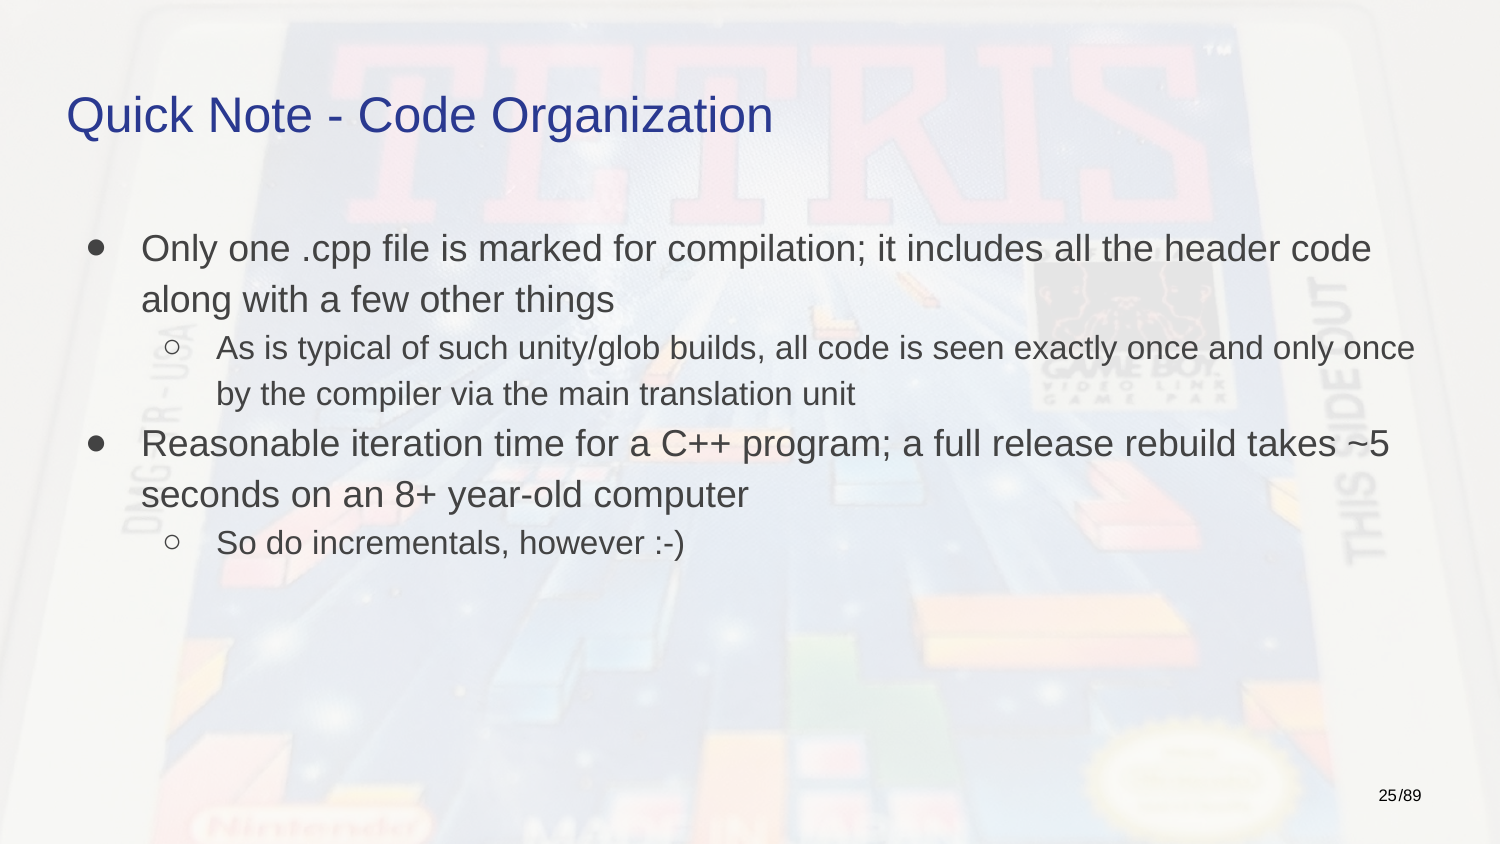

# Quick Note - Code Organization
Only one .cpp file is marked for compilation; it includes all the header code along with a few other things
As is typical of such unity/glob builds, all code is seen exactly once and only once by the compiler via the main translation unit
Reasonable iteration time for a C++ program; a full release rebuild takes ~5 seconds on an 8+ year-old computer
So do incrementals, however :-)
25